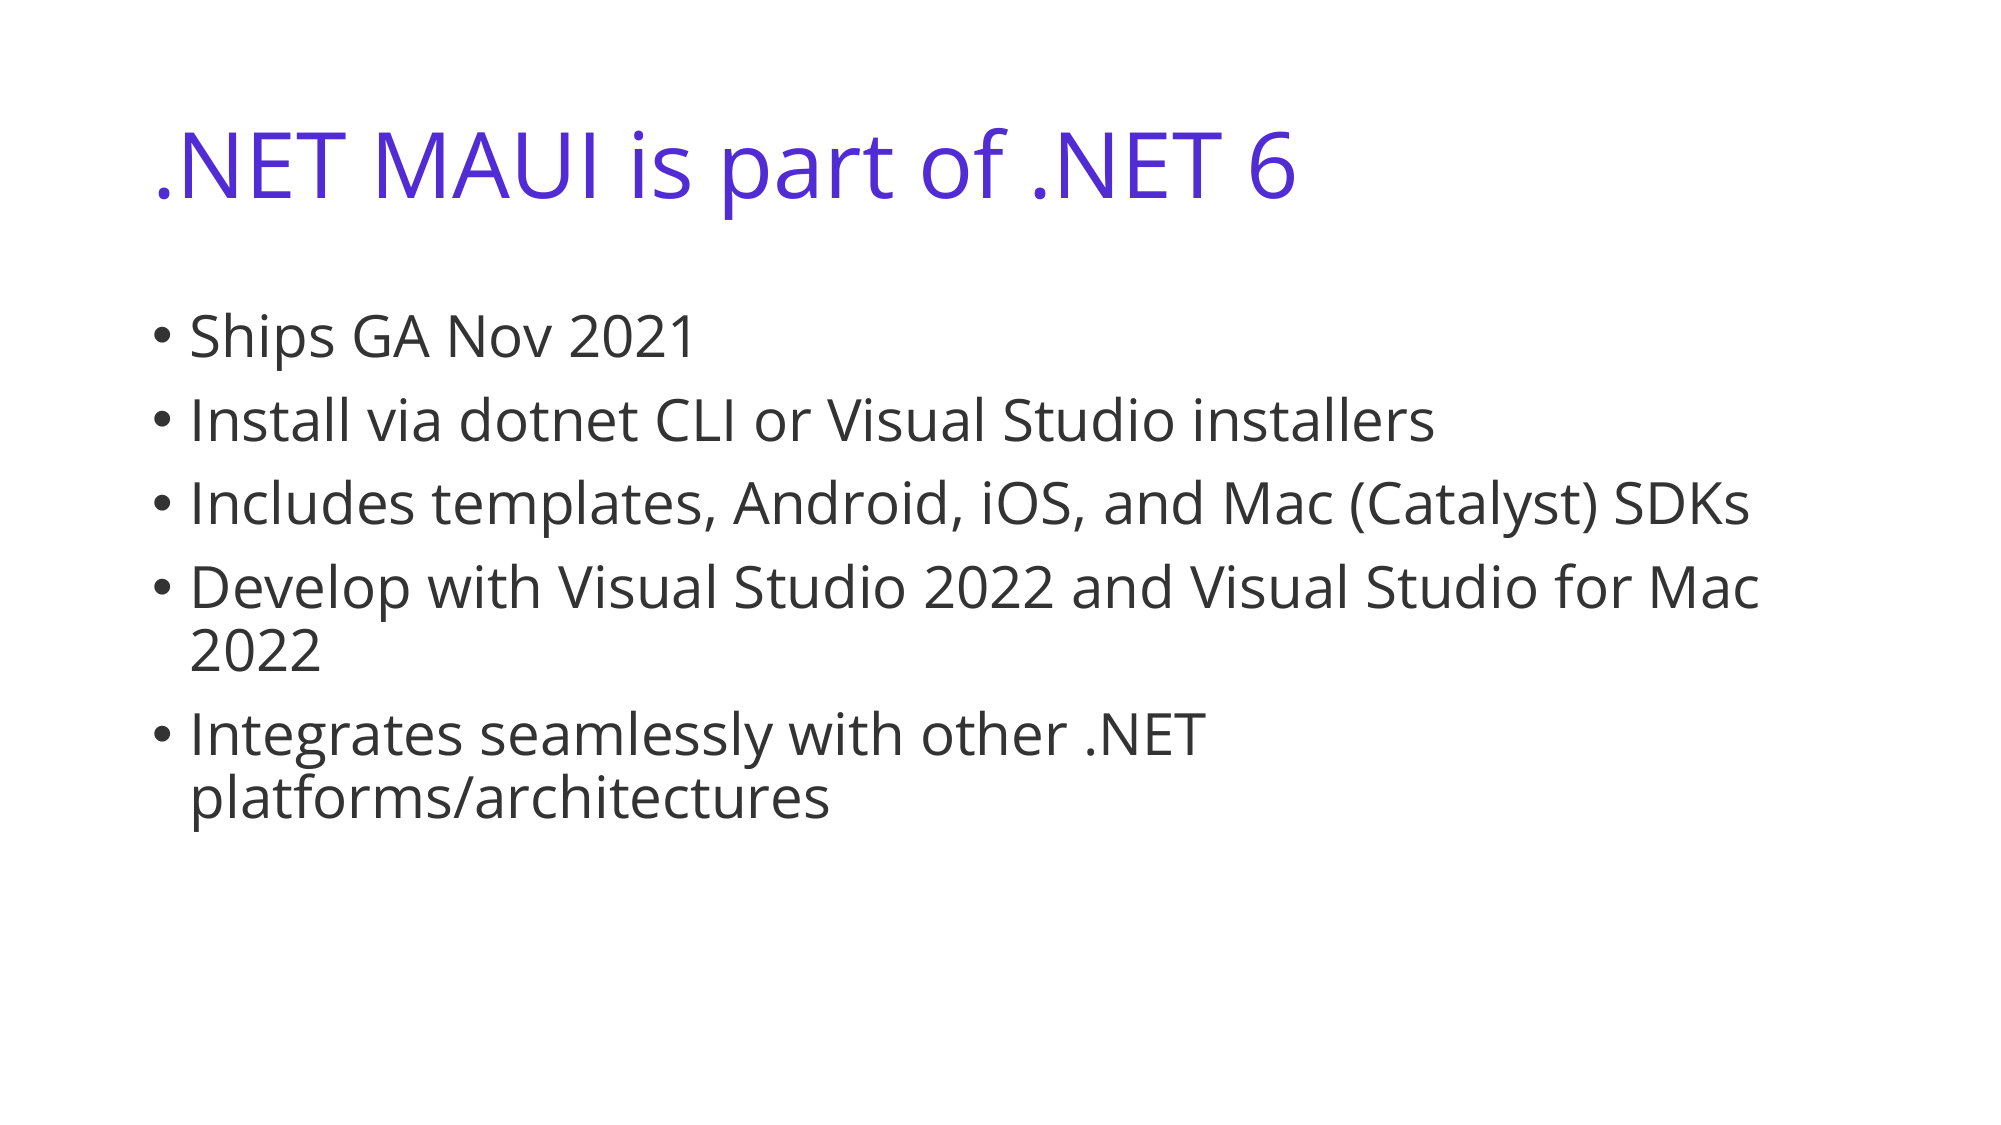

# .NET MAUI is part of .NET 6
Ships GA Nov 2021
Install via dotnet CLI or Visual Studio installers
Includes templates, Android, iOS, and Mac (Catalyst) SDKs
Develop with Visual Studio 2022 and Visual Studio for Mac 2022
Integrates seamlessly with other .NET platforms/architectures